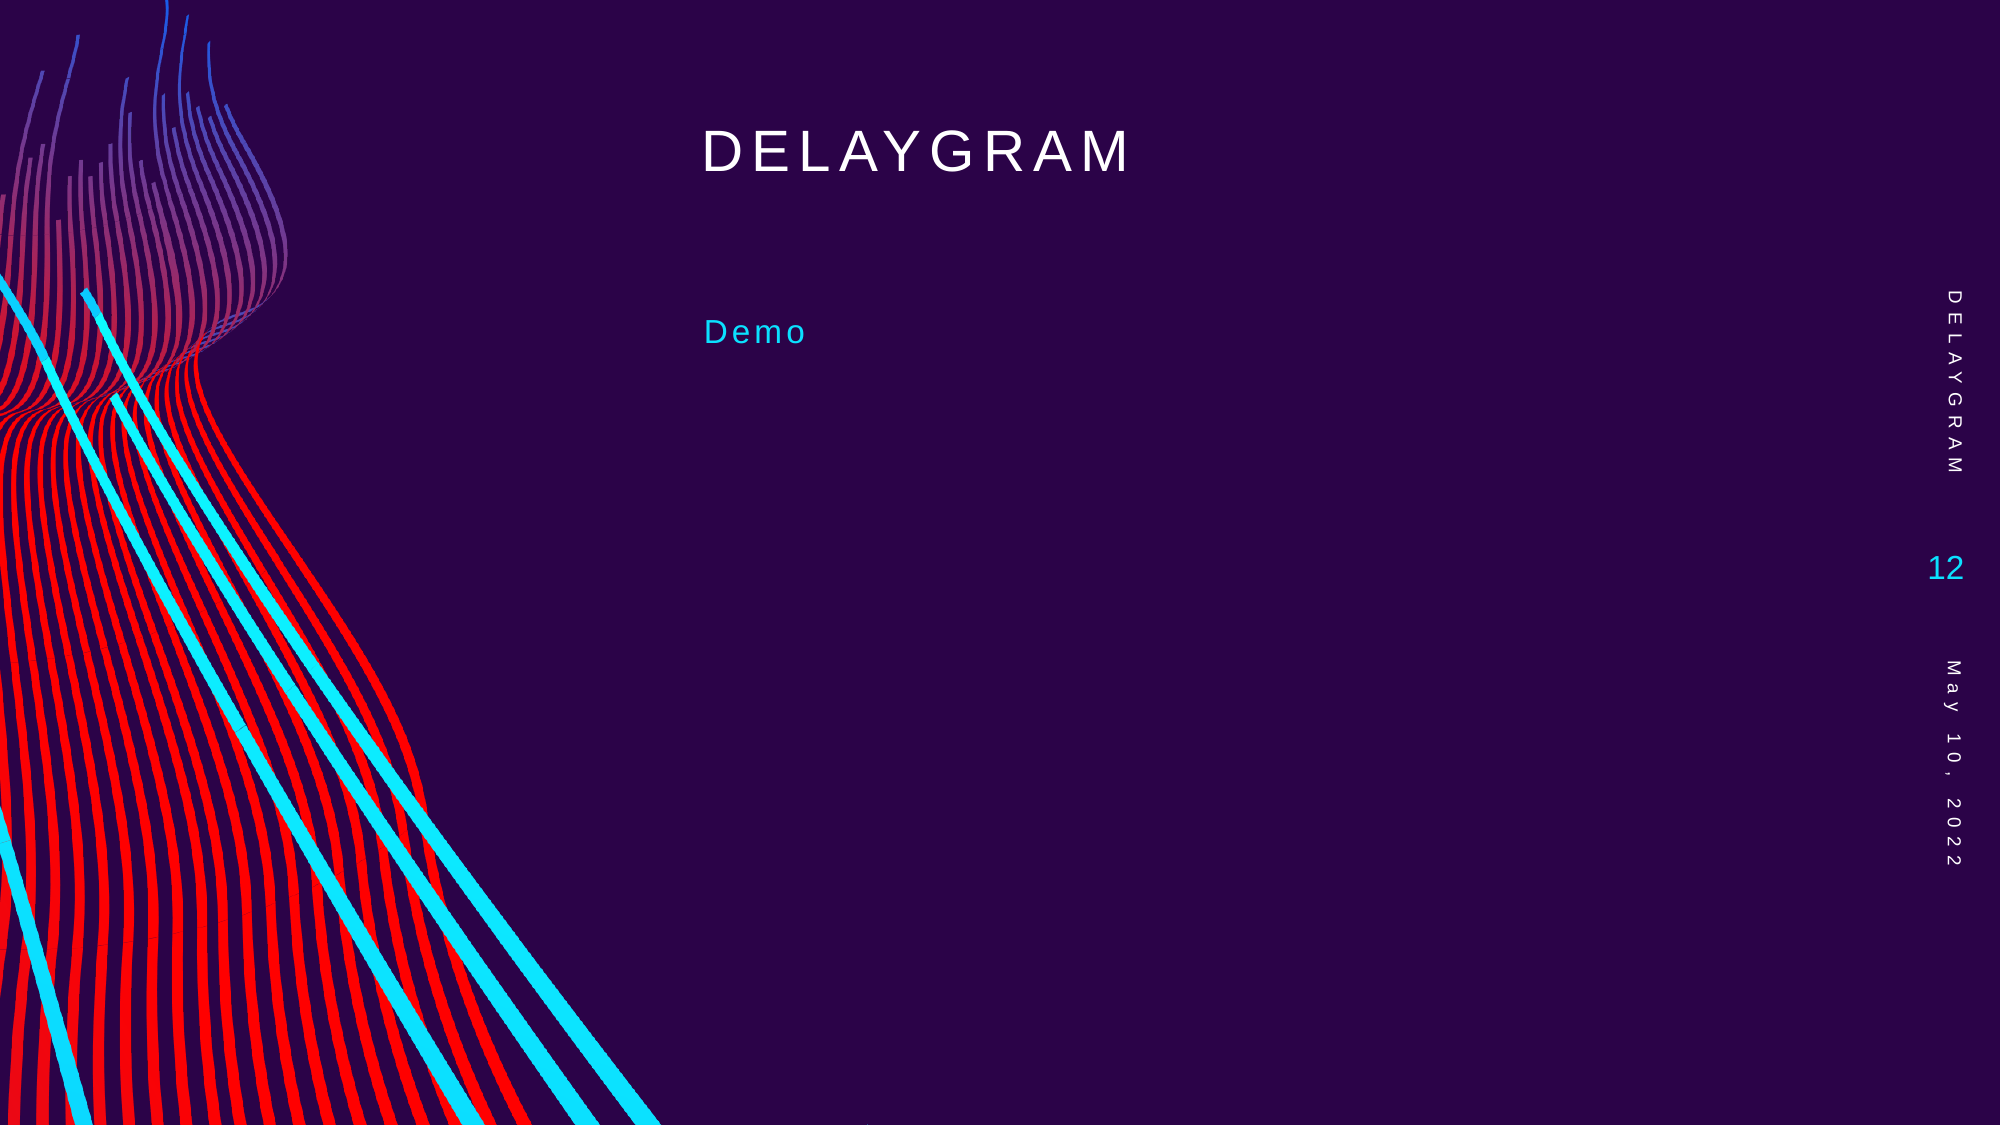

# Delaygram
DELAYGRAM
Demo

12

May 10, 2022